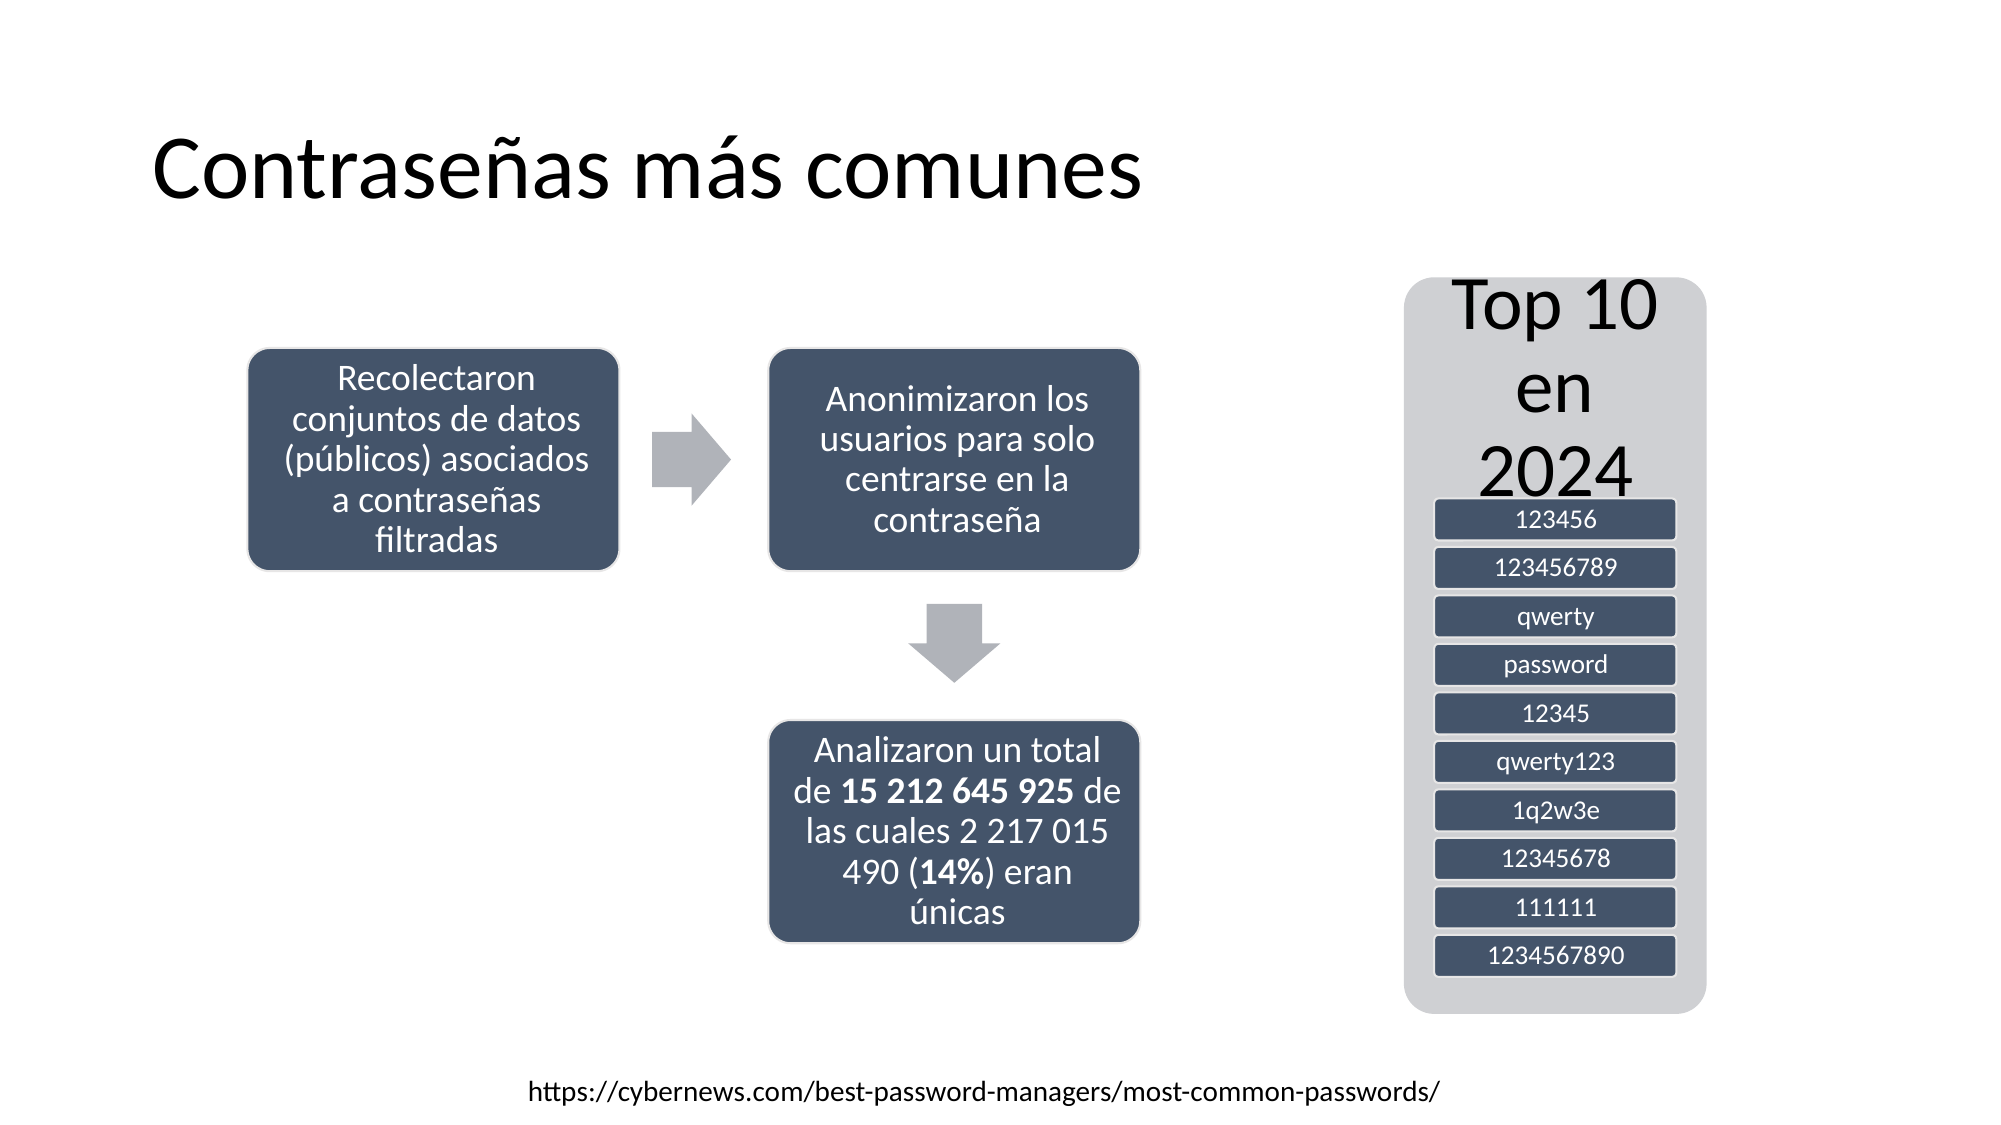

# Contraseñas más comunes
Recolectaron conjuntos de datos (públicos) asociados a contraseñas filtradas

Anonimizaron los usuarios para solo centrarse en la contraseña

Analizaron un total de 15 212 645 925 de las cuales 2 217 015 490 (14%) eran únicas
Top 10 en 2024
123456
123456789
qwerty
password
12345
qwerty123
1q2w3e
12345678
111111
1234567890
https://cybernews.com/best-password-managers/most-common-passwords/